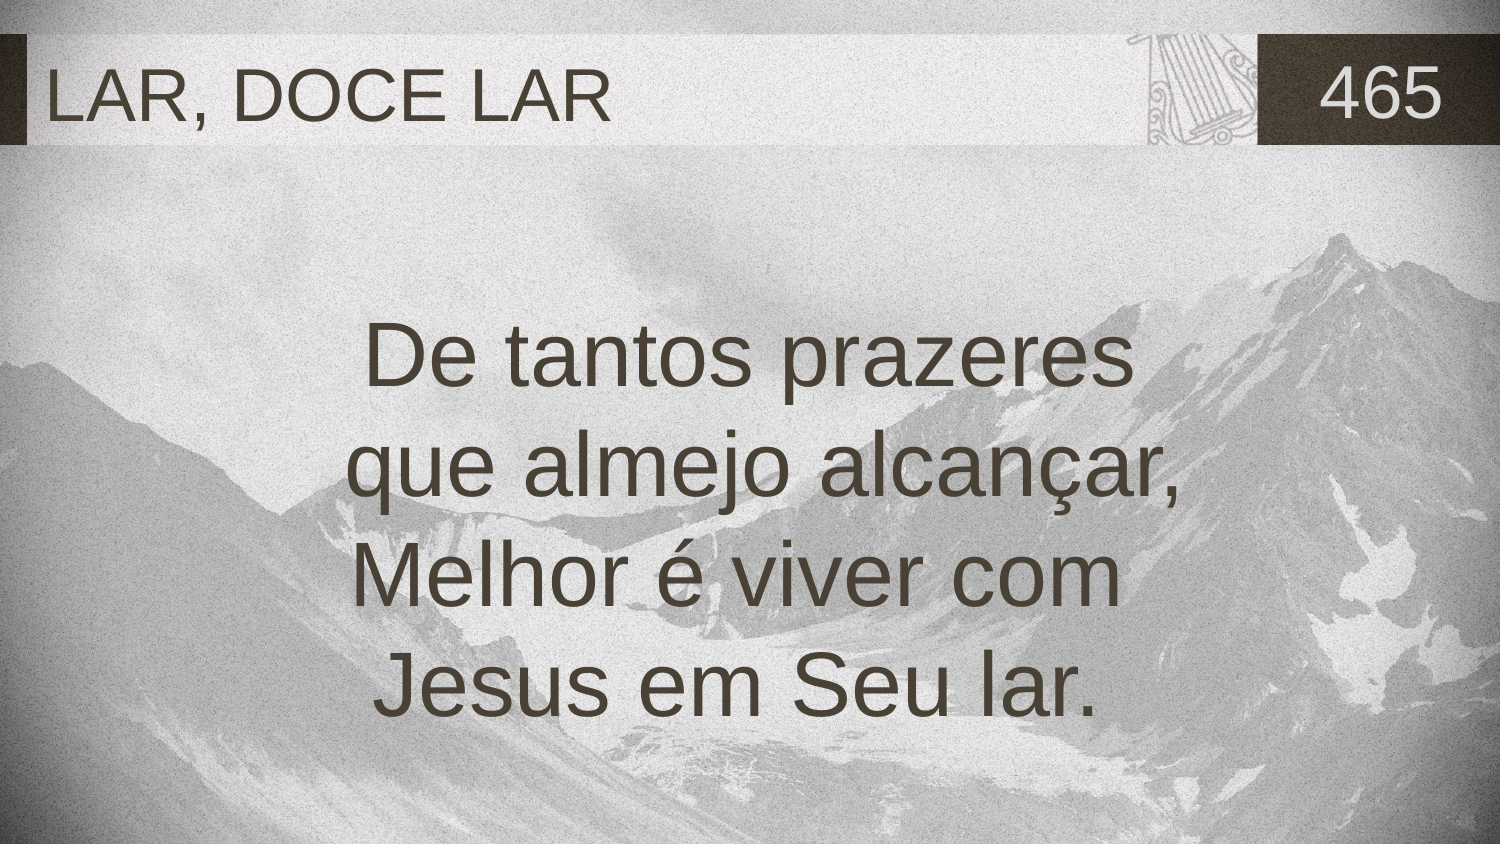

# LAR, DOCE LAR
465
De tantos prazeres que almejo alcançar,
Melhor é viver com
Jesus em Seu lar.